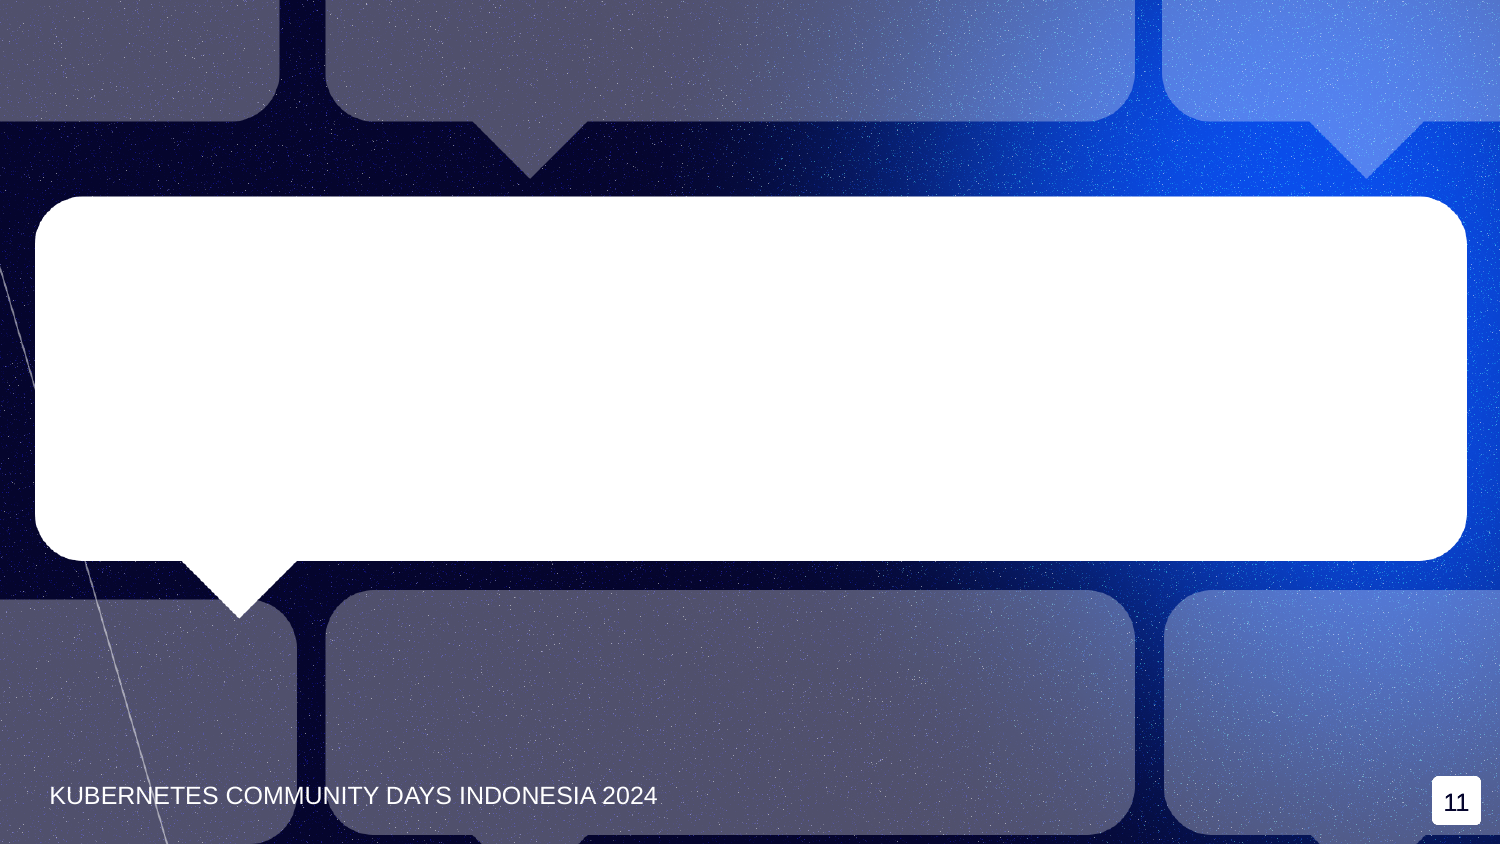

“the packet should be filtered ‘in place’ (e.g.,where the network interface DMA engine put it)”
11
11